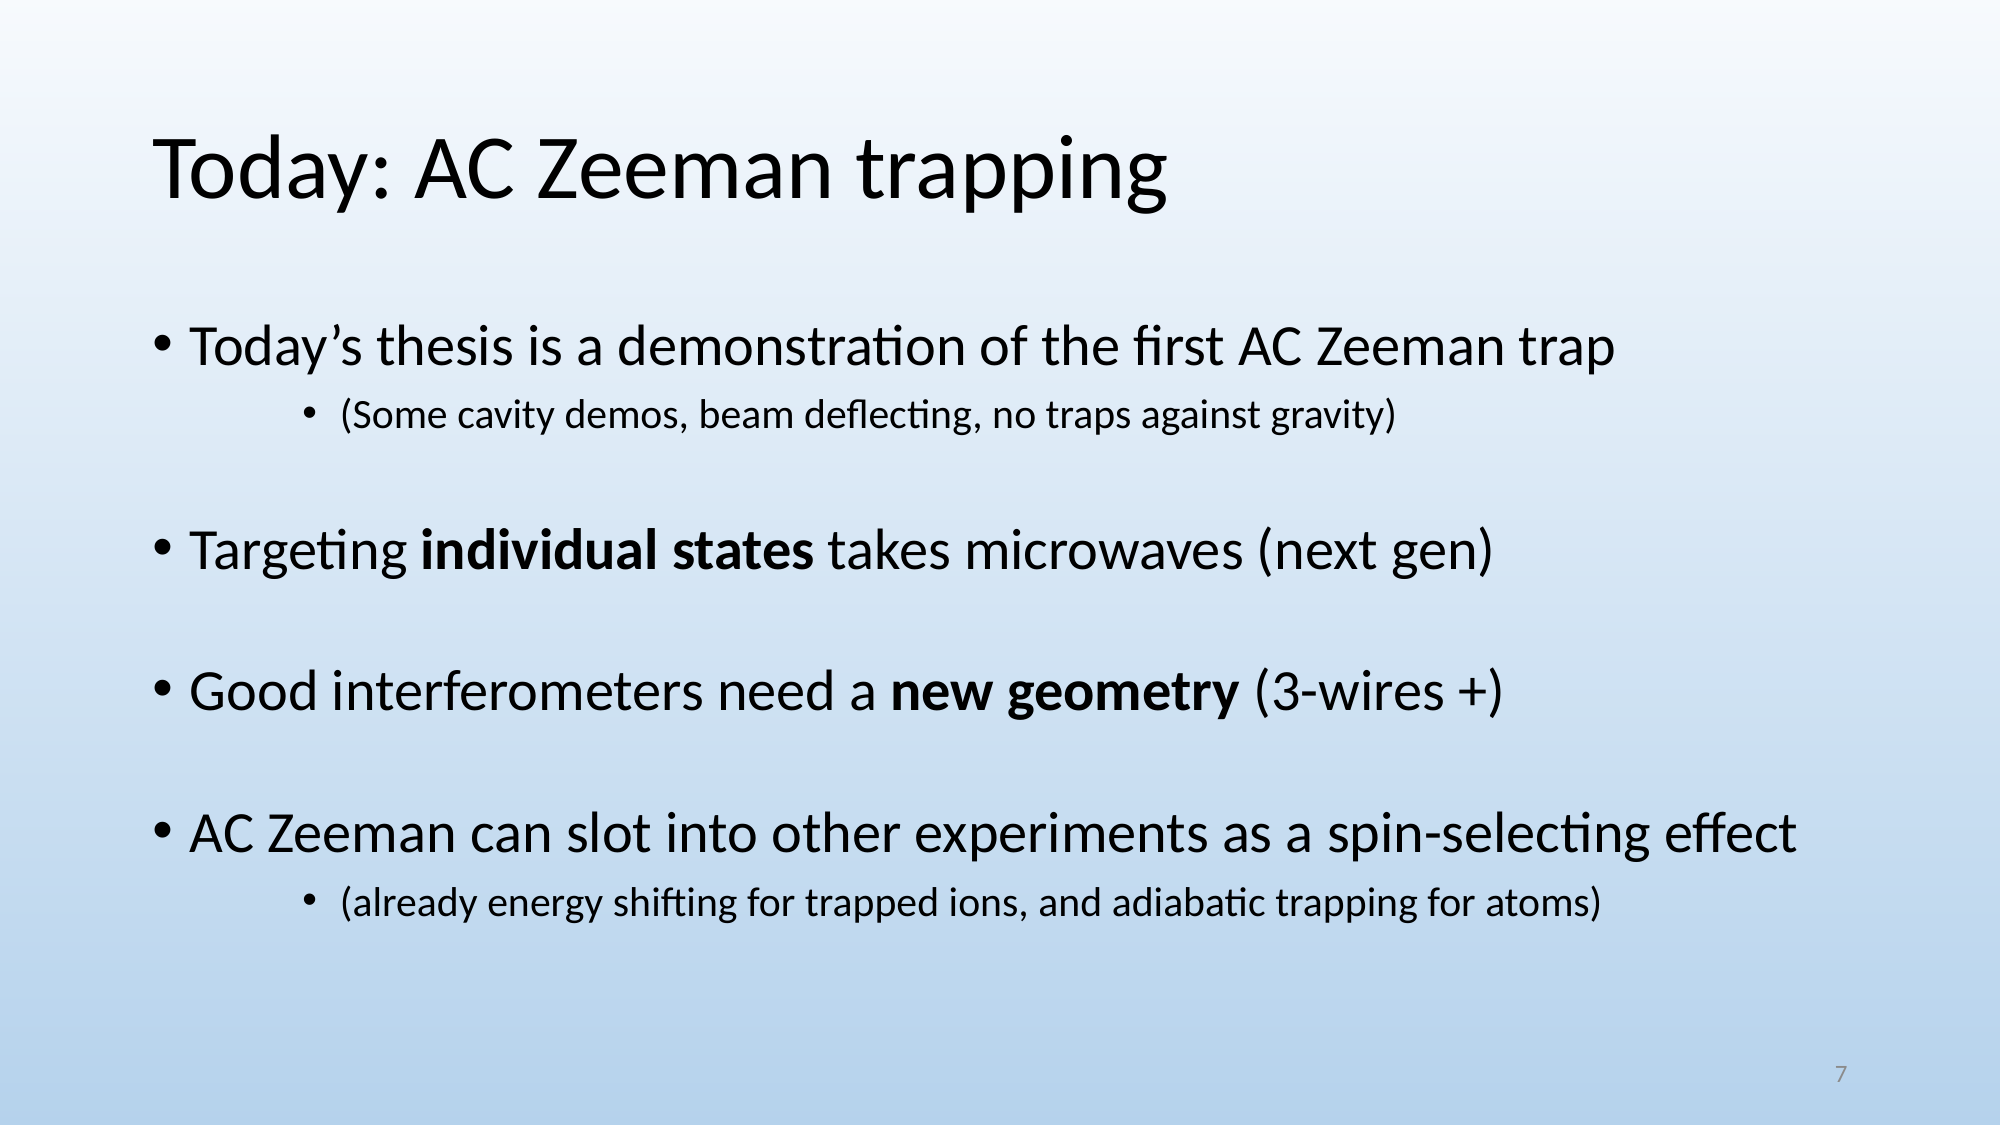

# Today: AC Zeeman trapping
Today’s thesis is a demonstration of the first AC Zeeman trap
(Some cavity demos, beam deflecting, no traps against gravity)

Targeting individual states takes microwaves (next gen)

Good interferometers need a new geometry (3-wires +)

AC Zeeman can slot into other experiments as a spin-selecting effect
(already energy shifting for trapped ions, and adiabatic trapping for atoms)
7